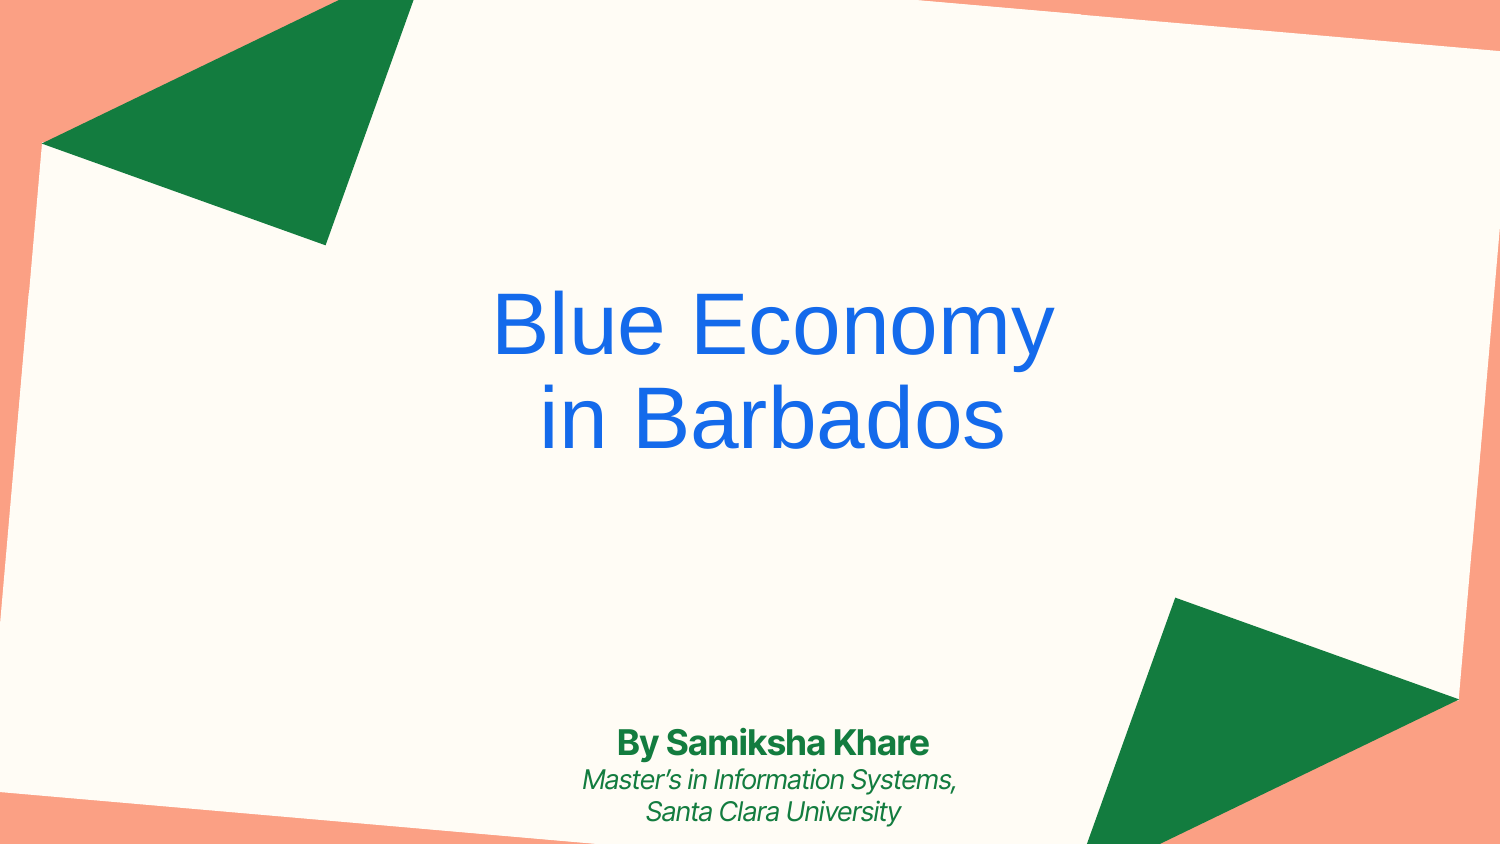

# Blue Economy
in Barbados
By Samiksha Khare
Master’s in Information Systems,
Santa Clara University